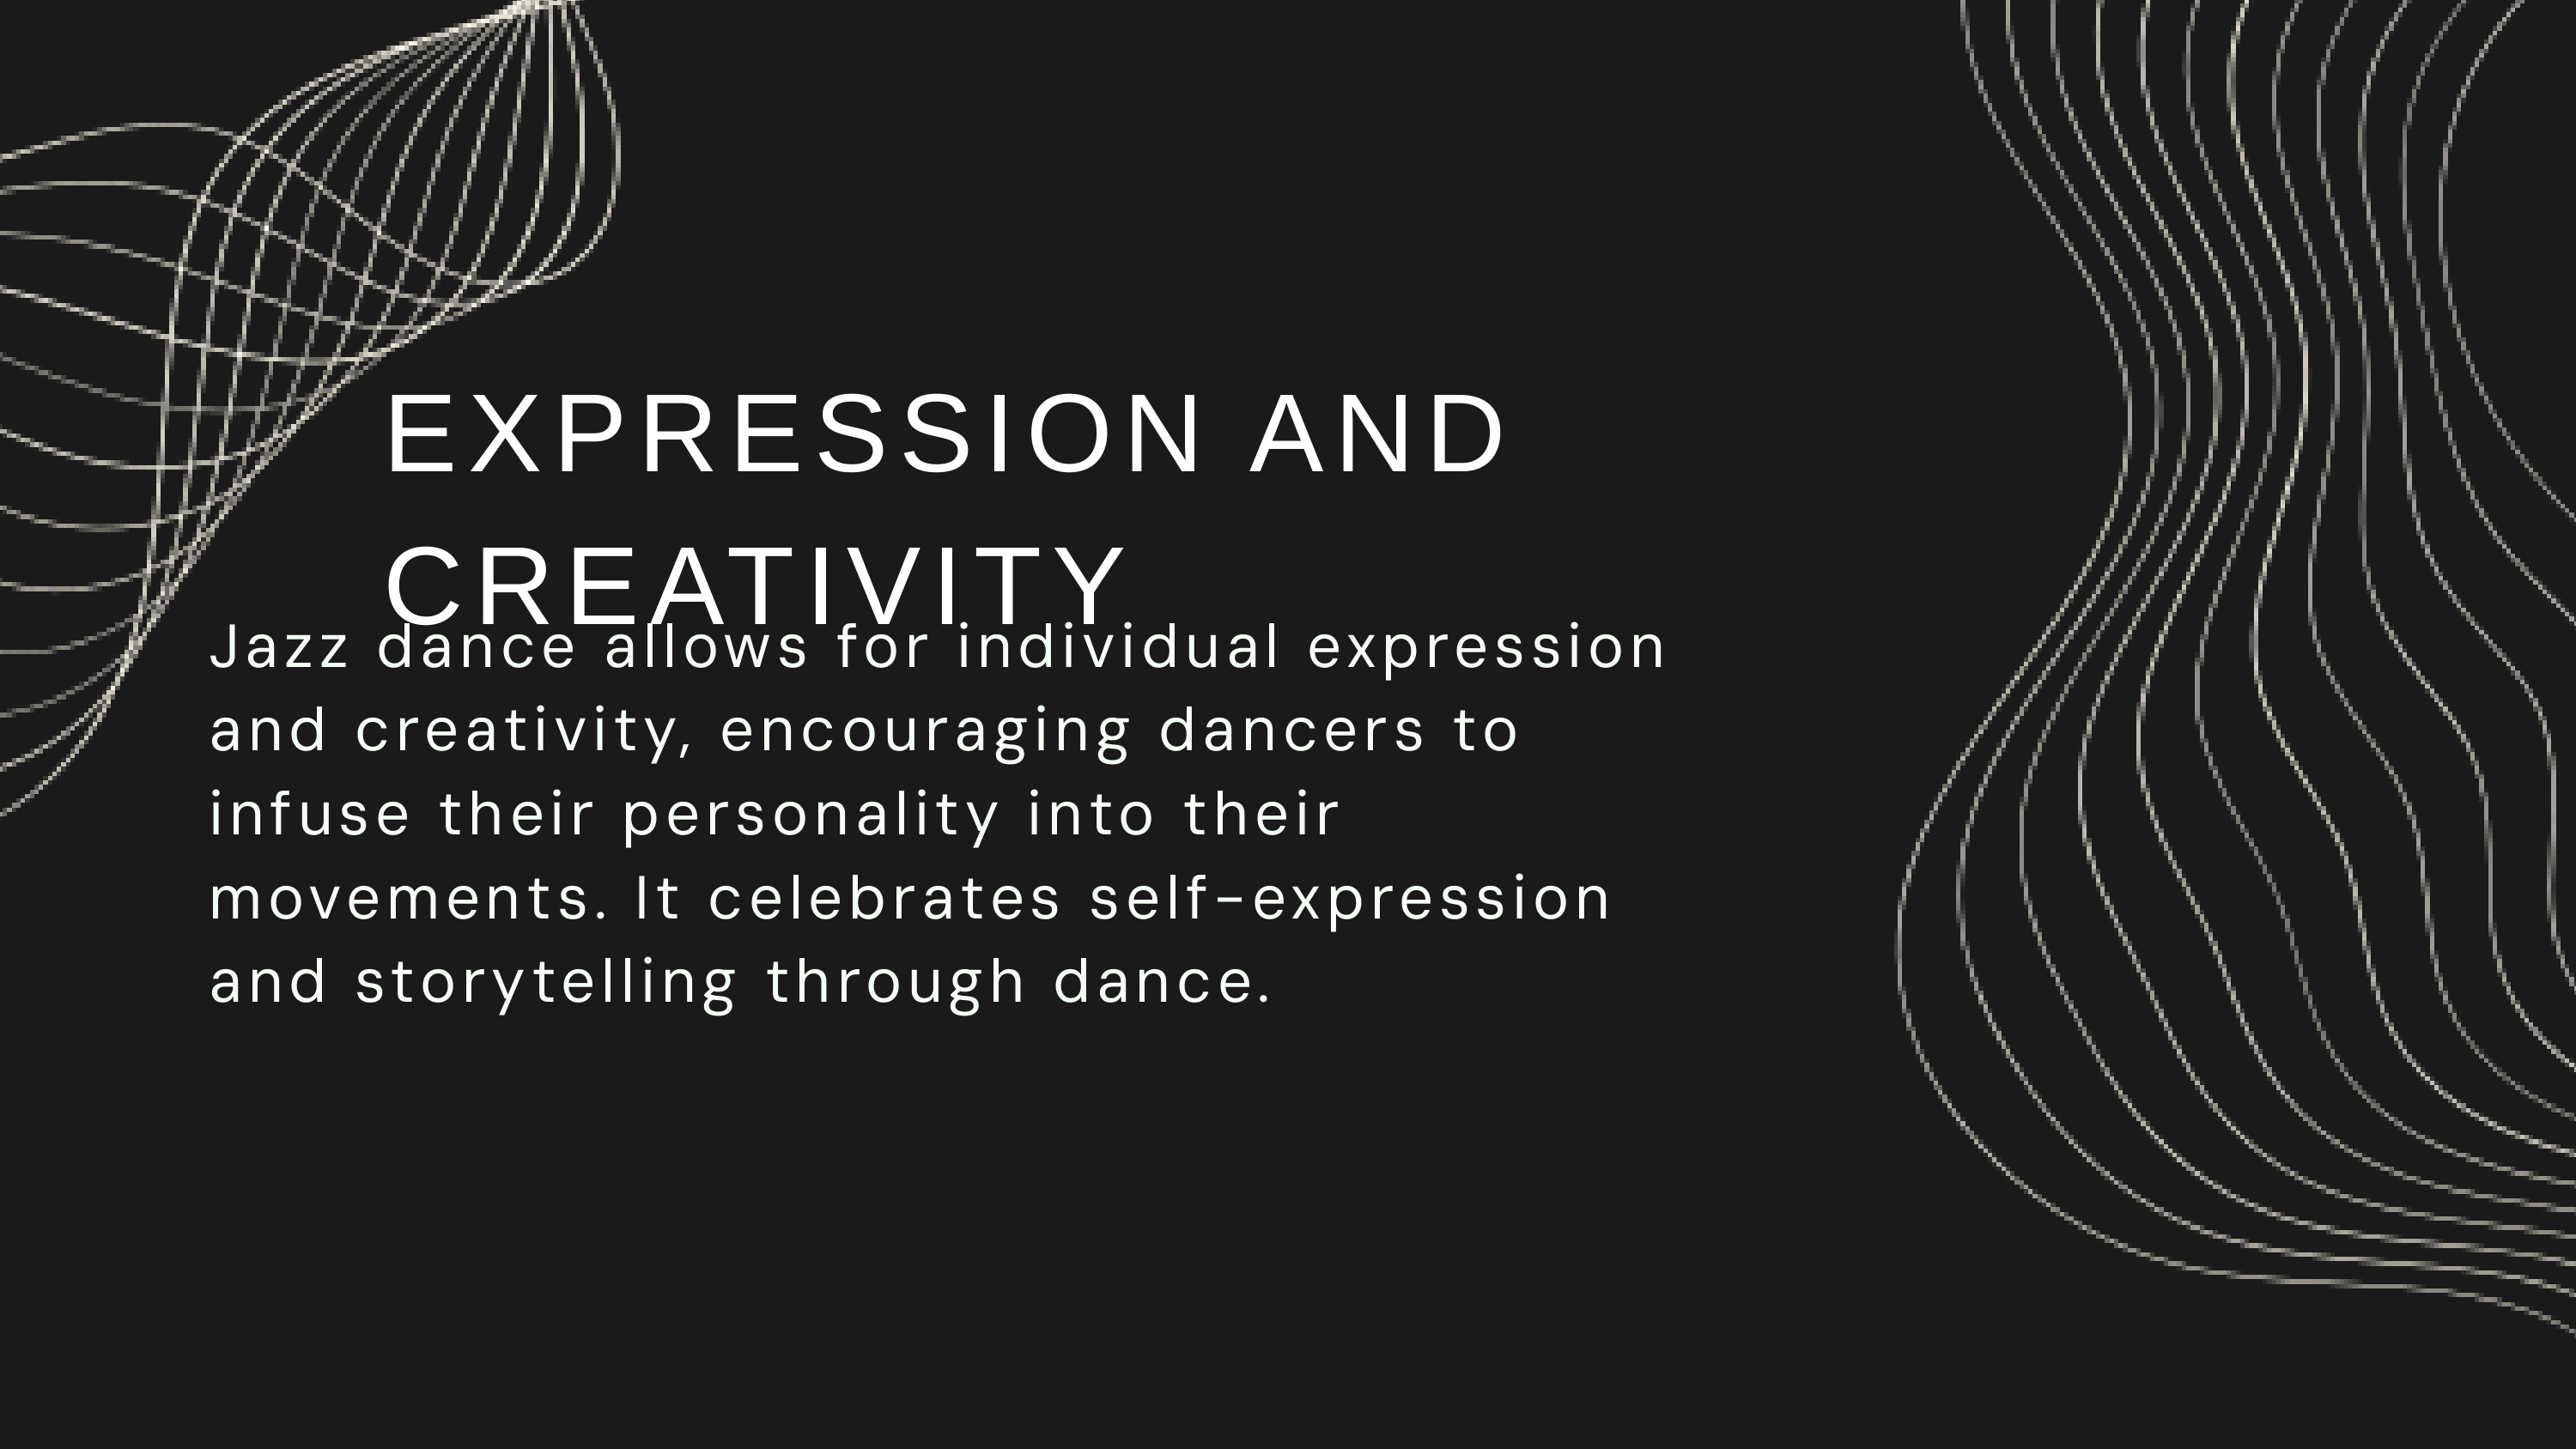

EXPRESSION AND CREATIVITY
Jazz dance allows for individual expression and creativity, encouraging dancers to infuse their personality into their movements. It celebrates self-expression and storytelling through dance.